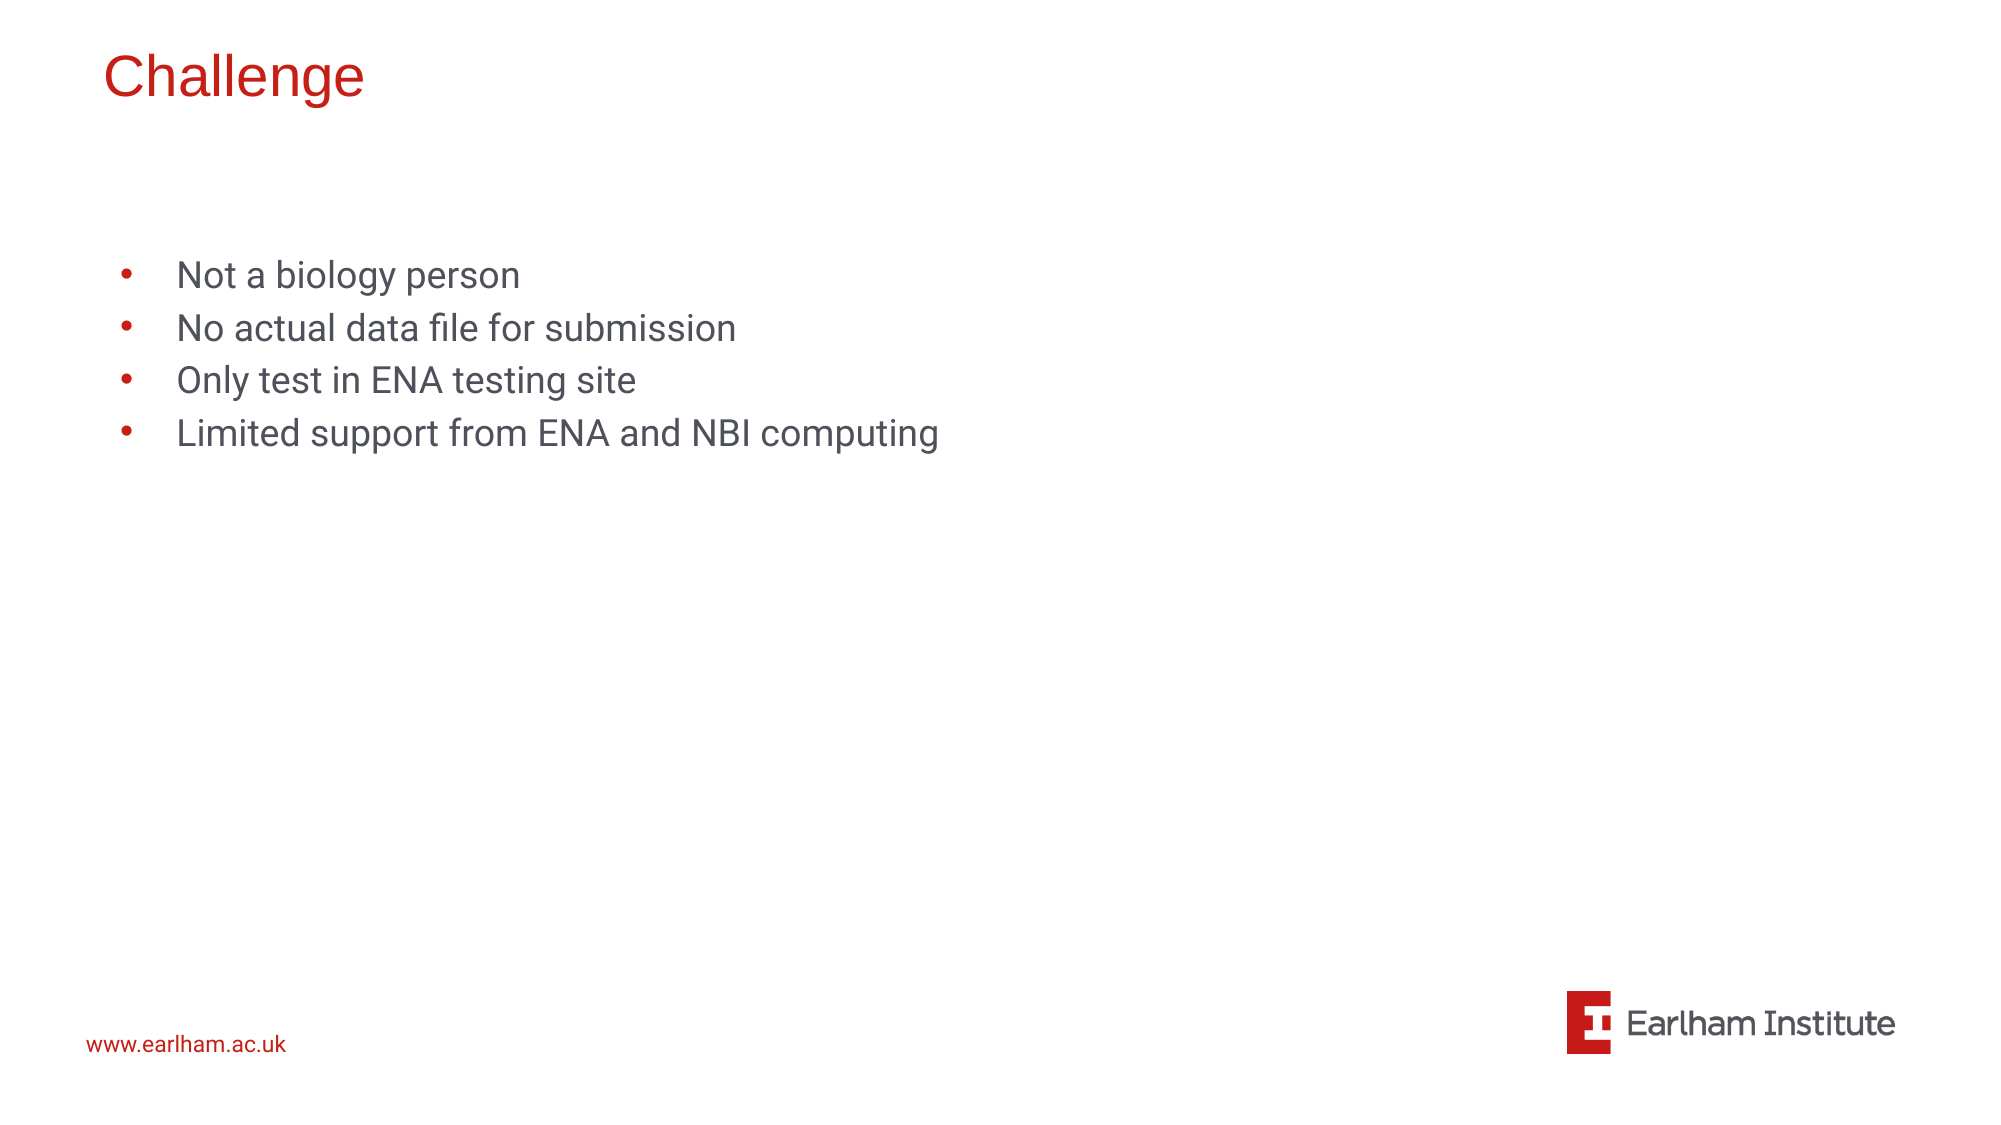

# Challenge
Not a biology person
No actual data file for submission
Only test in ENA testing site
Limited support from ENA and NBI computing